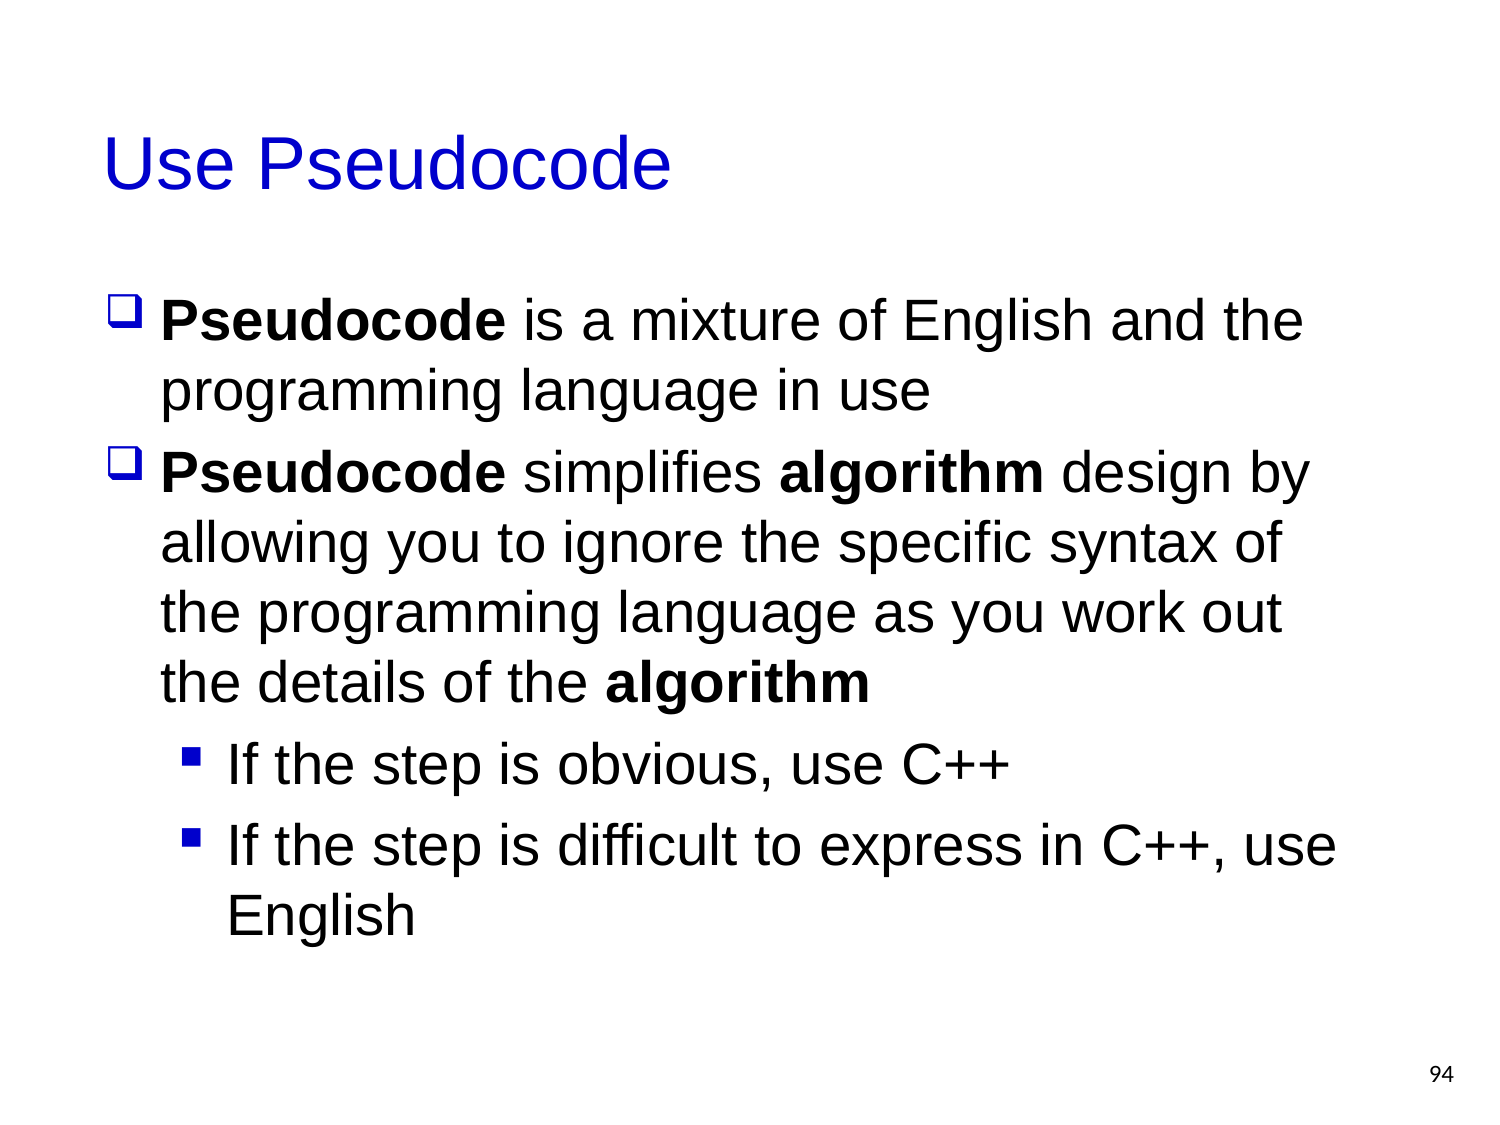

# Use Pseudocode
Pseudocode is a mixture of English and the
programming language in use
Pseudocode simplifies algorithm design by
allowing you to ignore the specific syntax of
the programming language as you work out
the details of the algorithm
If the step is obvious, use C++
If the step is difficult to express in C++, use English
94